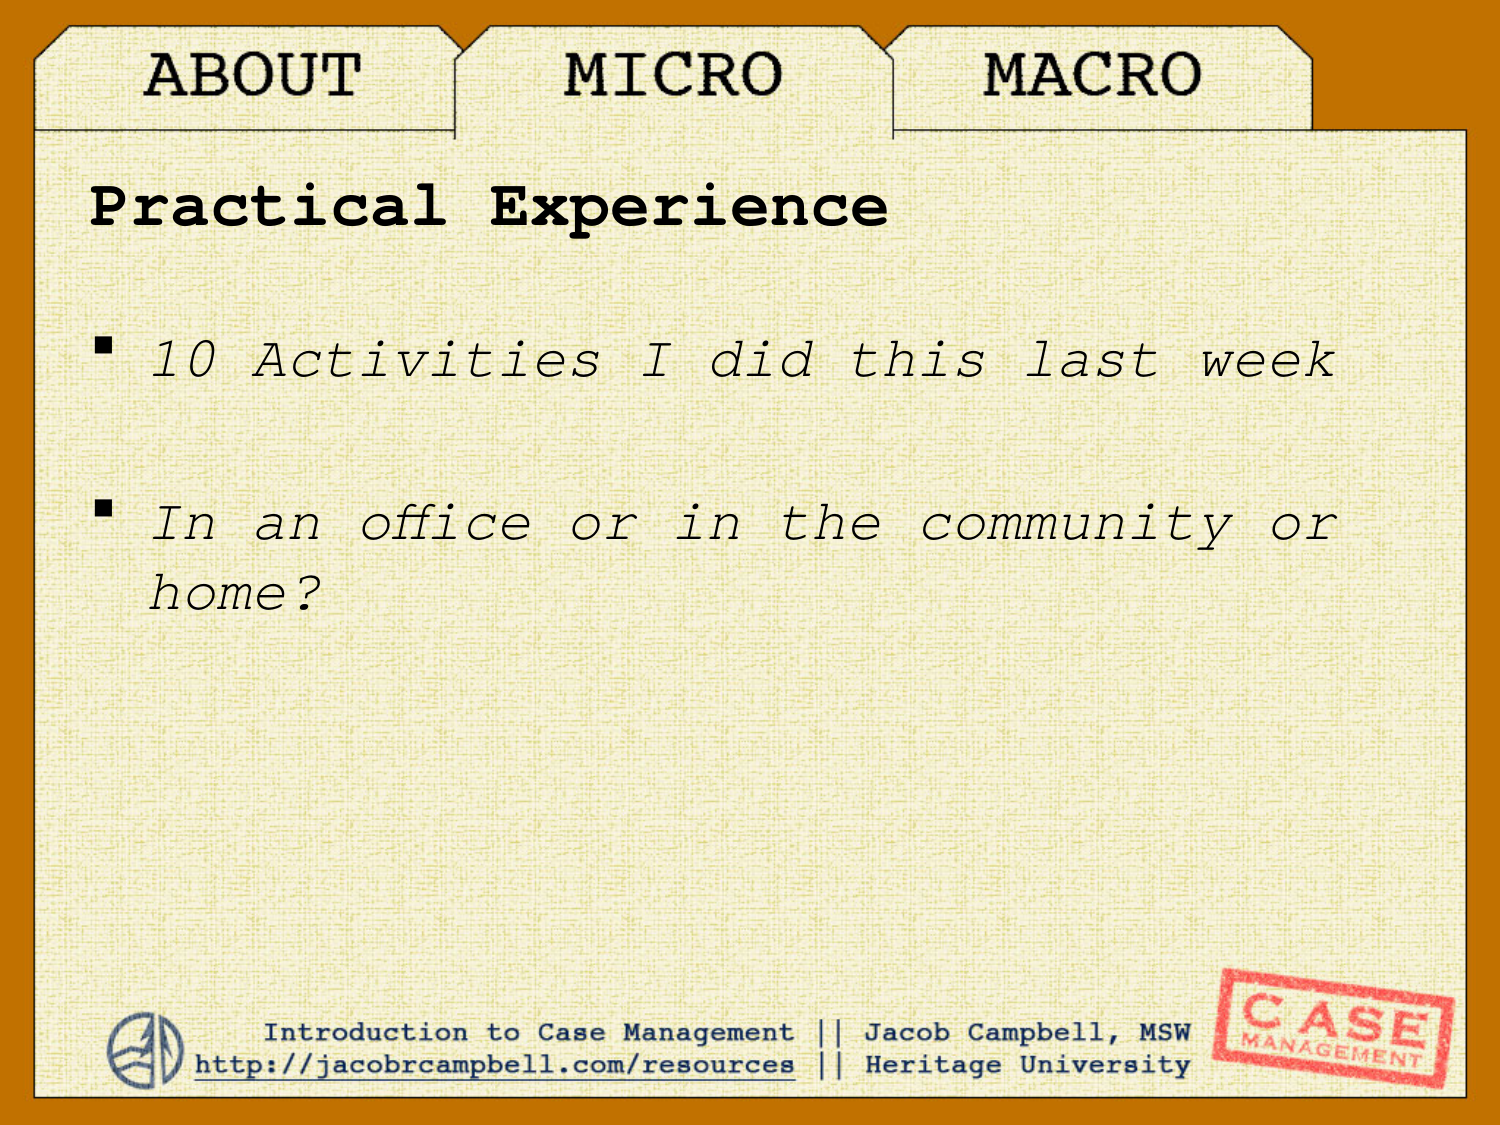

# Practical Experience
10 Activities I did this last week

In an office or in the community or home?